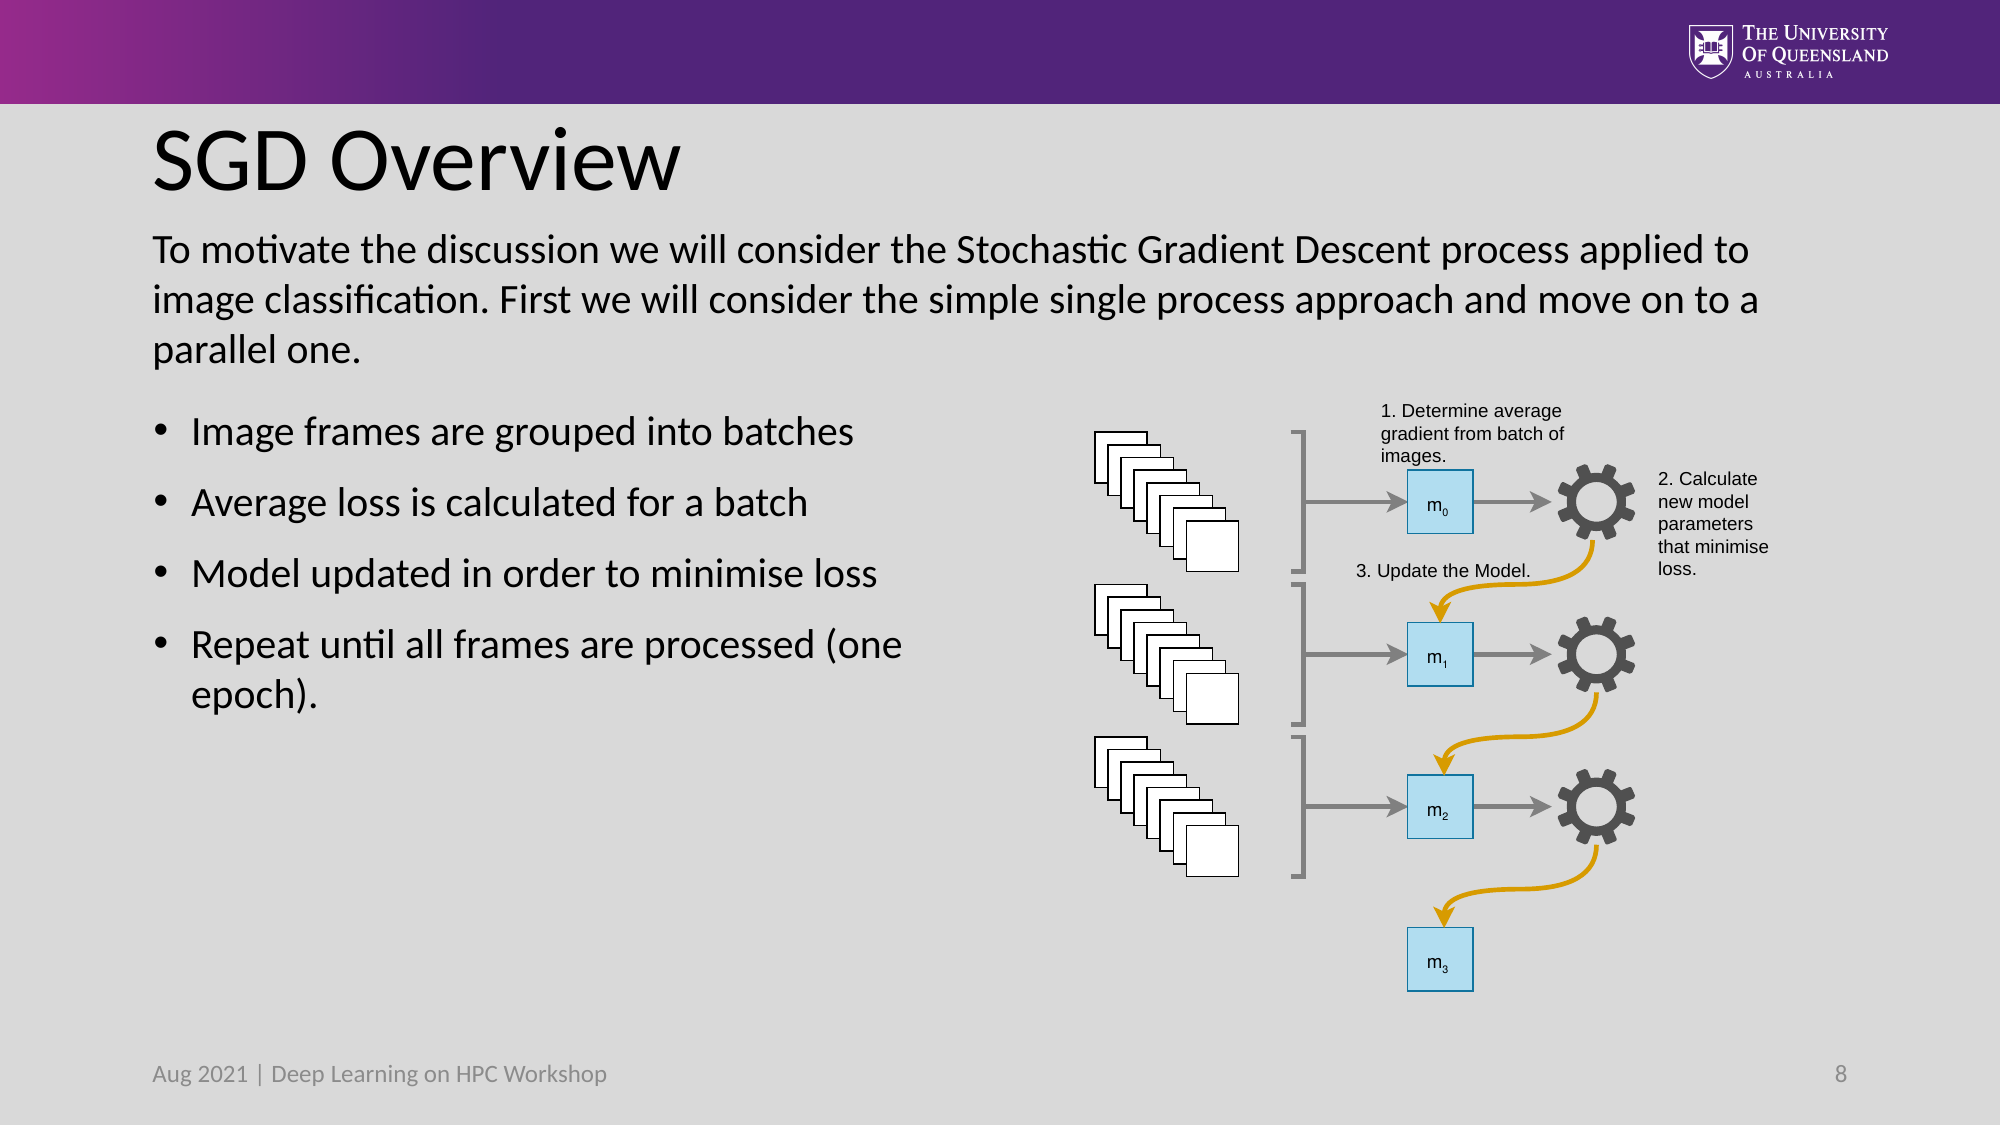

# SGD Overview
To motivate the discussion we will consider the Stochastic Gradient Descent process applied to image classification. First we will consider the simple single process approach and move on to a parallel one.

1. Determine average gradient from batch of images.

2. Calculate new model parameters that minimise loss.

m0

3. Update the Model.

m1

m2

m3
Image frames are grouped into batches
Average loss is calculated for a batch
Model updated in order to minimise loss
Repeat until all frames are processed (one epoch).
Aug 2021 | Deep Learning on HPC Workshop
8